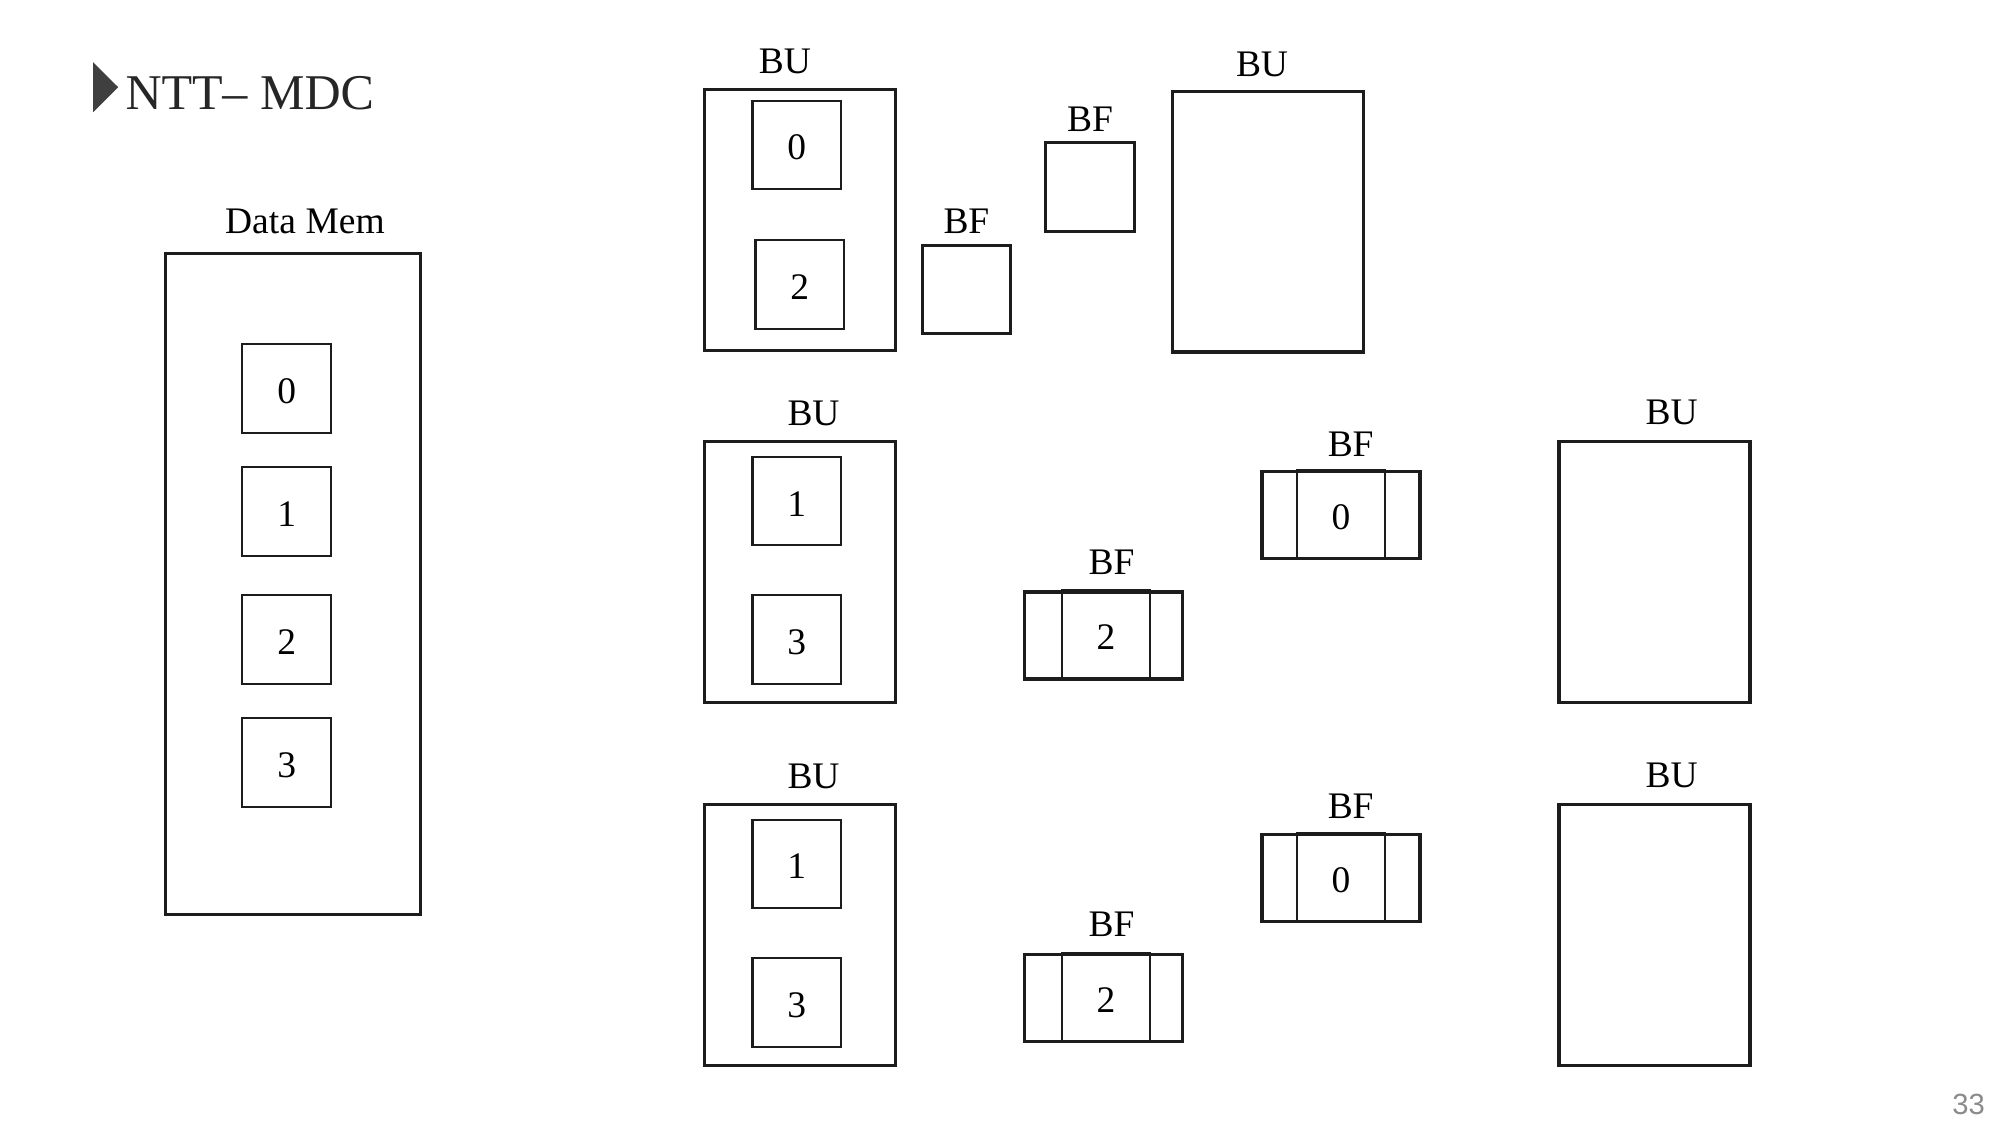

BU
BU
NTT– MDC

BF

0

Data Mem
BF
2

0
BU
BU
BF

1
1
0

BF
2

2
3
3
BU
BU
BF

1
0

BF
2

3
33